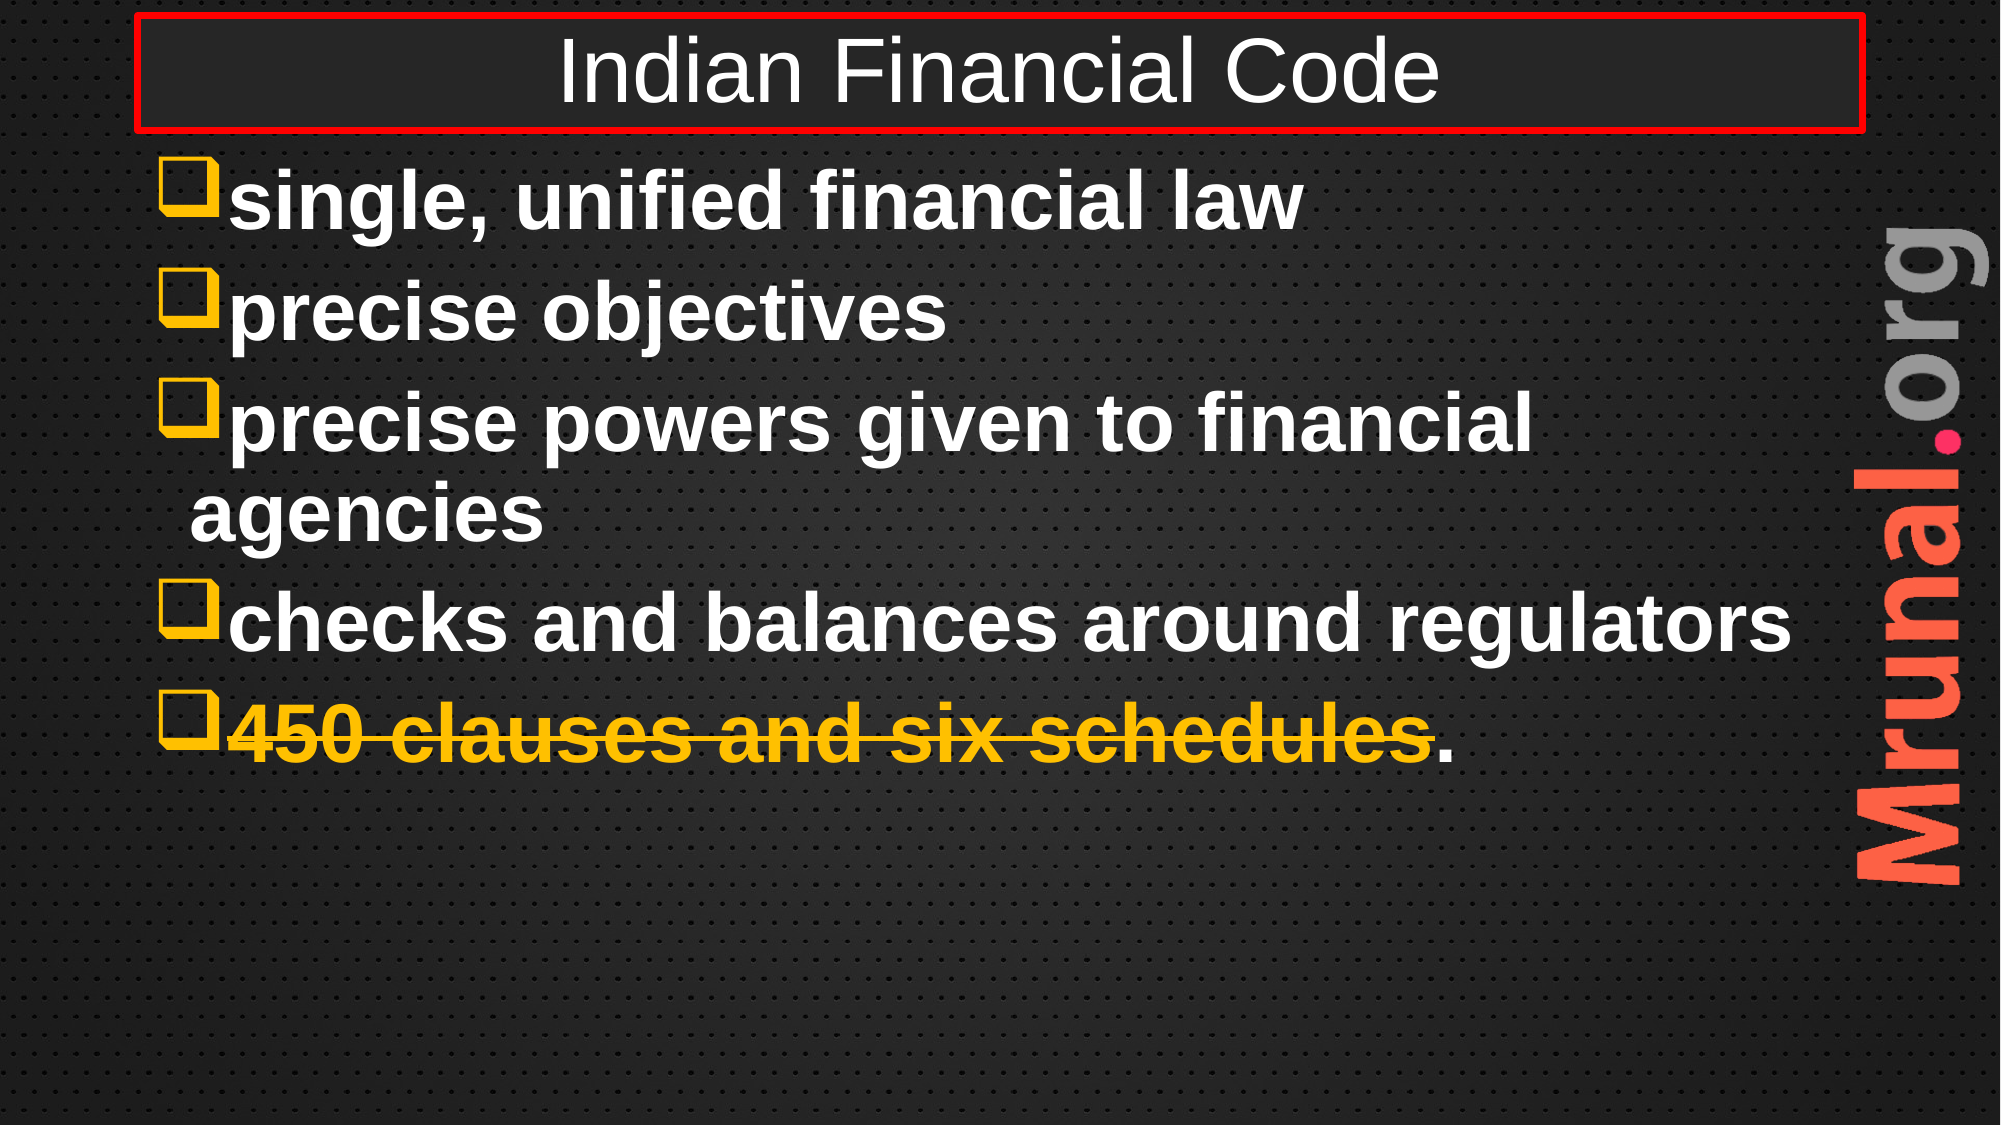

# Indian Financial Code
single, unified financial law
precise objectives
precise powers given to financial agencies
checks and balances around regulators
450 clauses and six schedules.